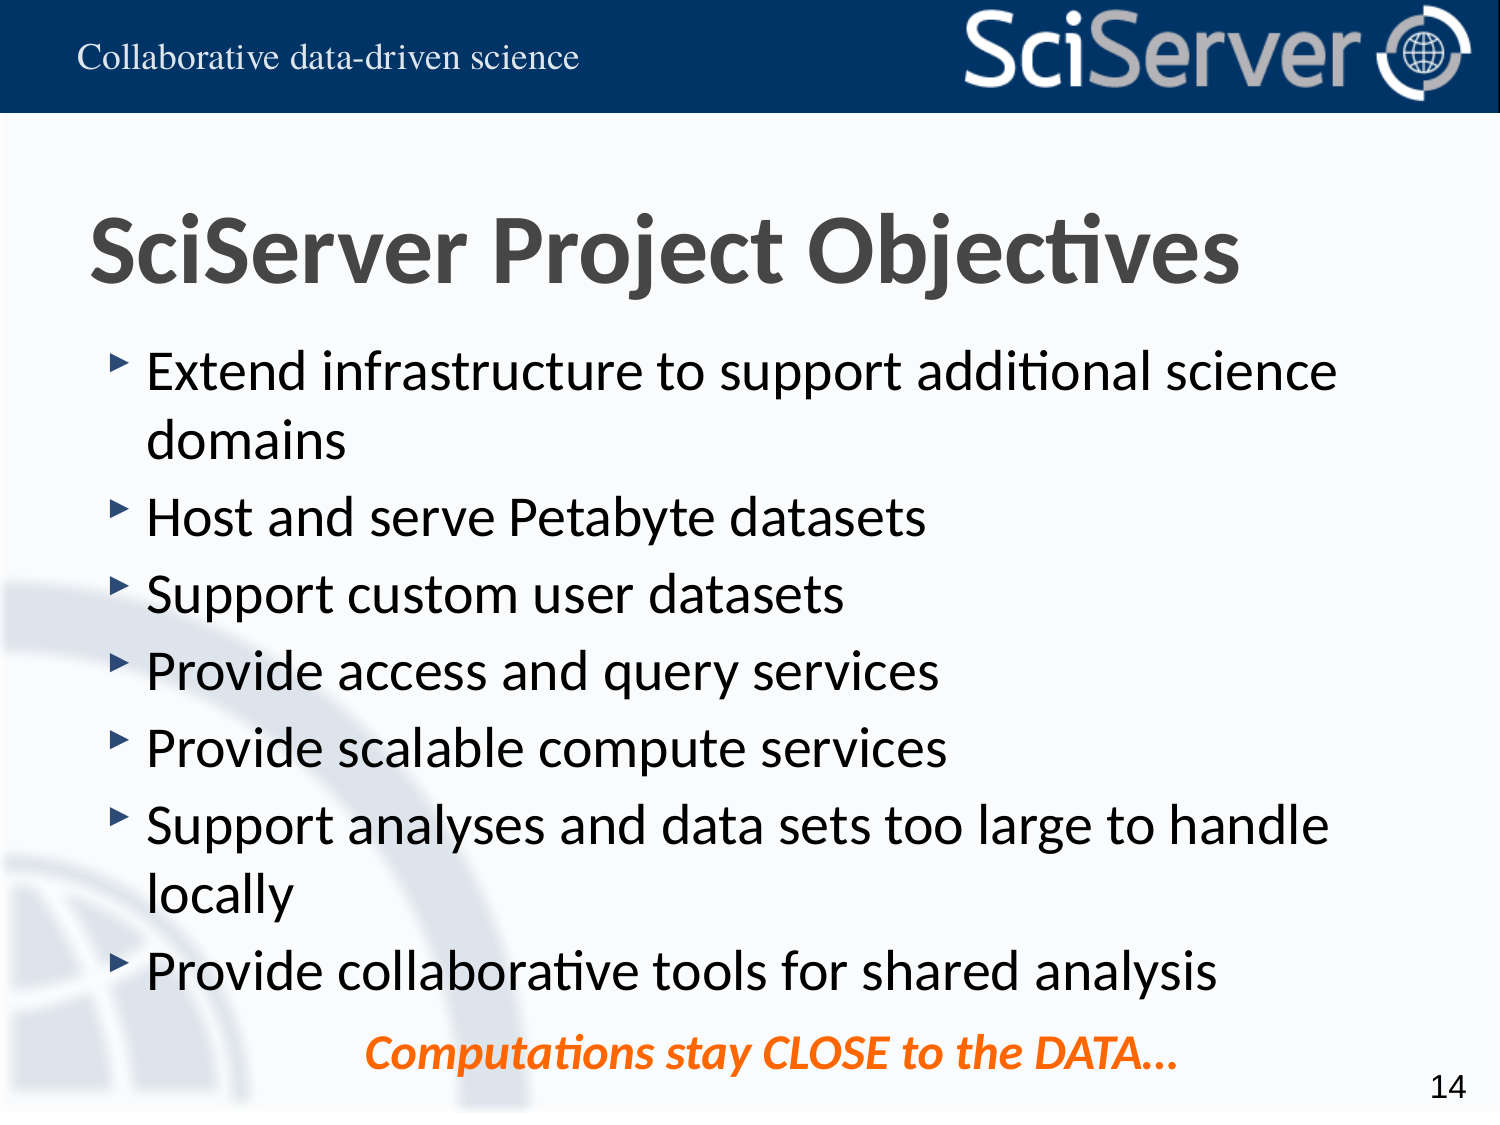

# SciServer Project Objectives
Extend infrastructure to support additional science domains
Host and serve Petabyte datasets
Support custom user datasets
Provide access and query services
Provide scalable compute services
Support analyses and data sets too large to handle locally
Provide collaborative tools for shared analysis
Computations stay CLOSE to the DATA…
14